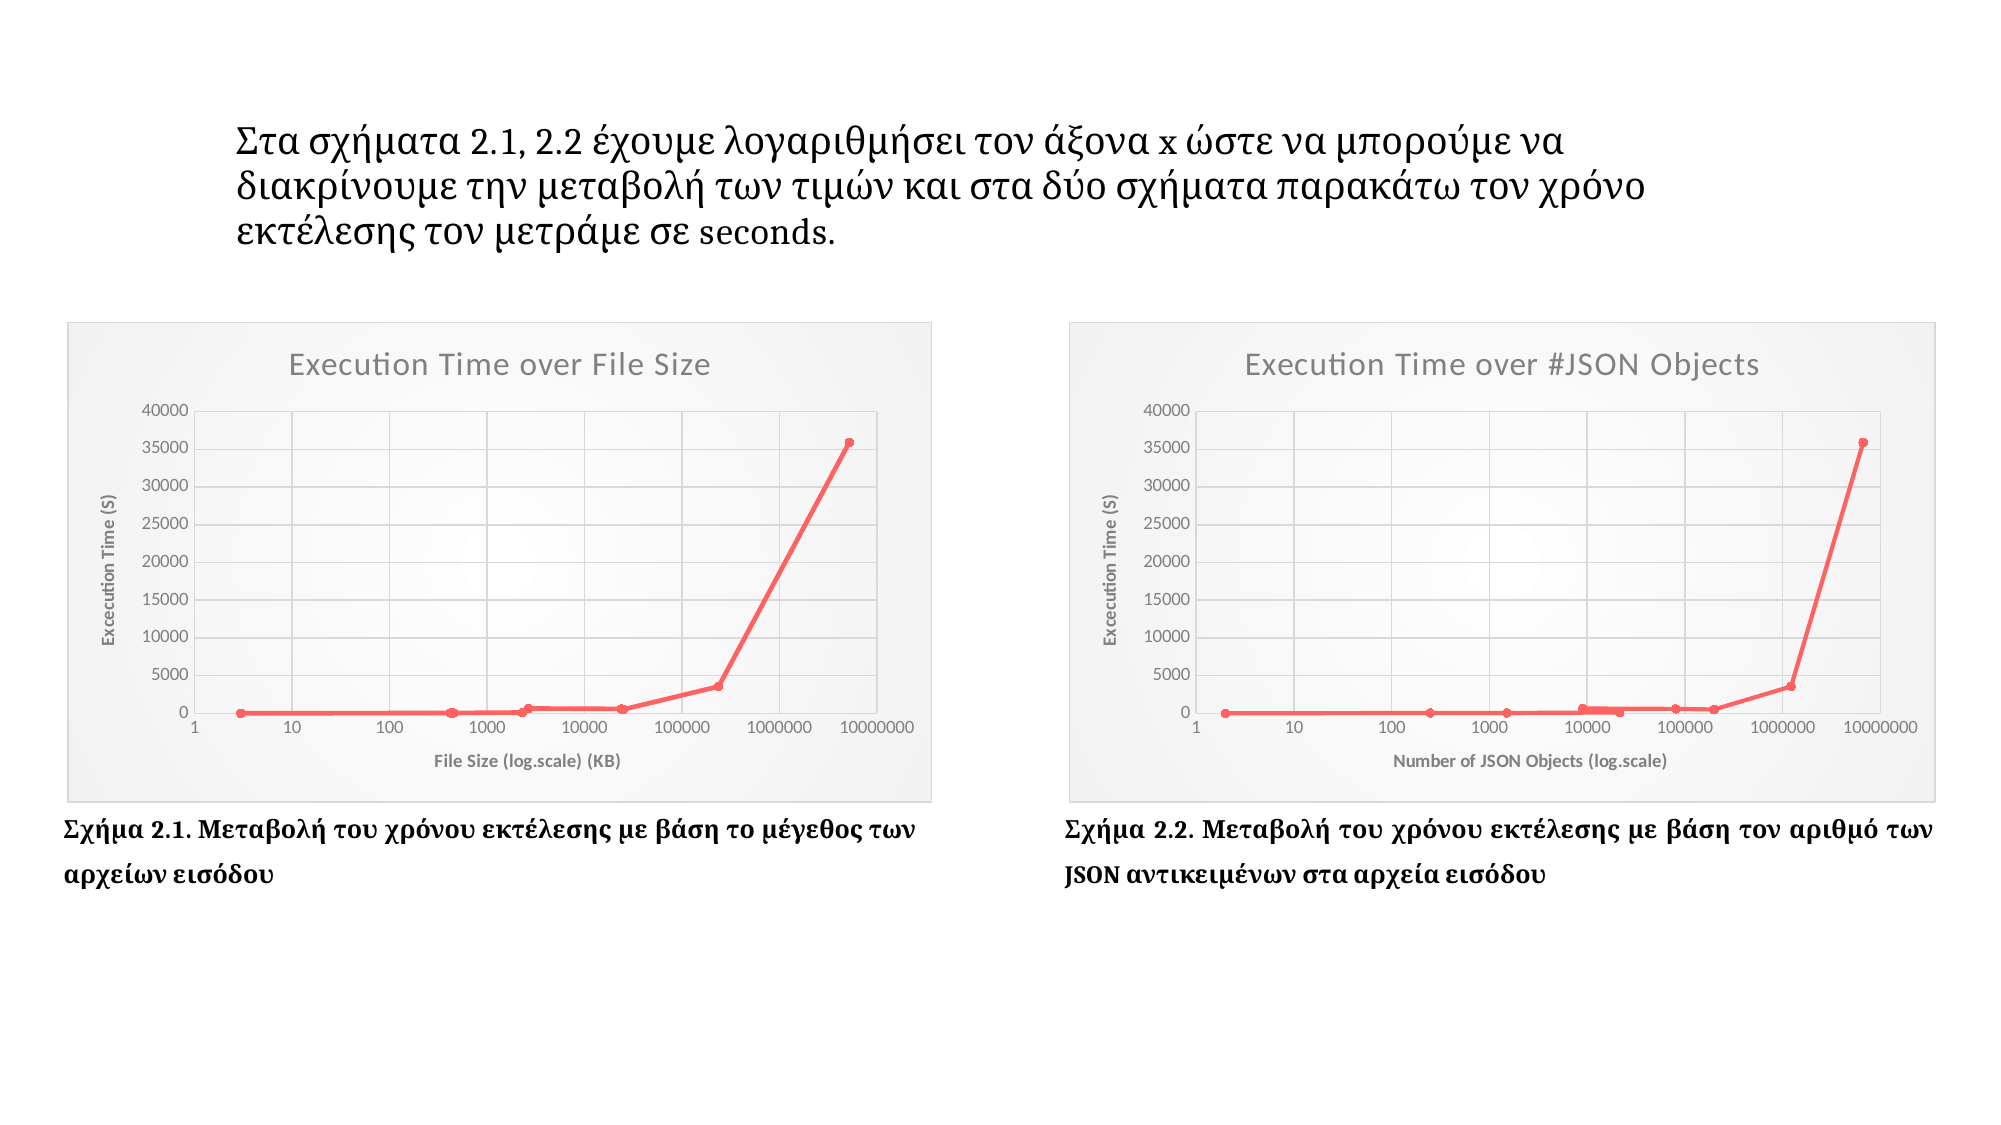

Στα σχήματα 2.1, 2.2 έχουμε λογαριθμήσει τον άξονα x ώστε να μπορούμε να διακρίνουμε την μεταβολή των τιμών και στα δύο σχήματα παρακάτω τον χρόνο εκτέλεσης τον μετράμε σε seconds.

### Chart: Execution Time over File Size

| Category | Execution Time |
|---|---|

### Chart: Execution Time over #JSON Objects

| Category | Execution Time |
|---|---|
Σχήμα 2.1. Μεταβολή του χρόνου εκτέλεσης με βάση το μέγεθος των αρχείων εισόδου
Σχήμα 2.2. Μεταβολή του χρόνου εκτέλεσης με βάση τον αριθμό των JSON αντικειμένων στα αρχεία εισόδου